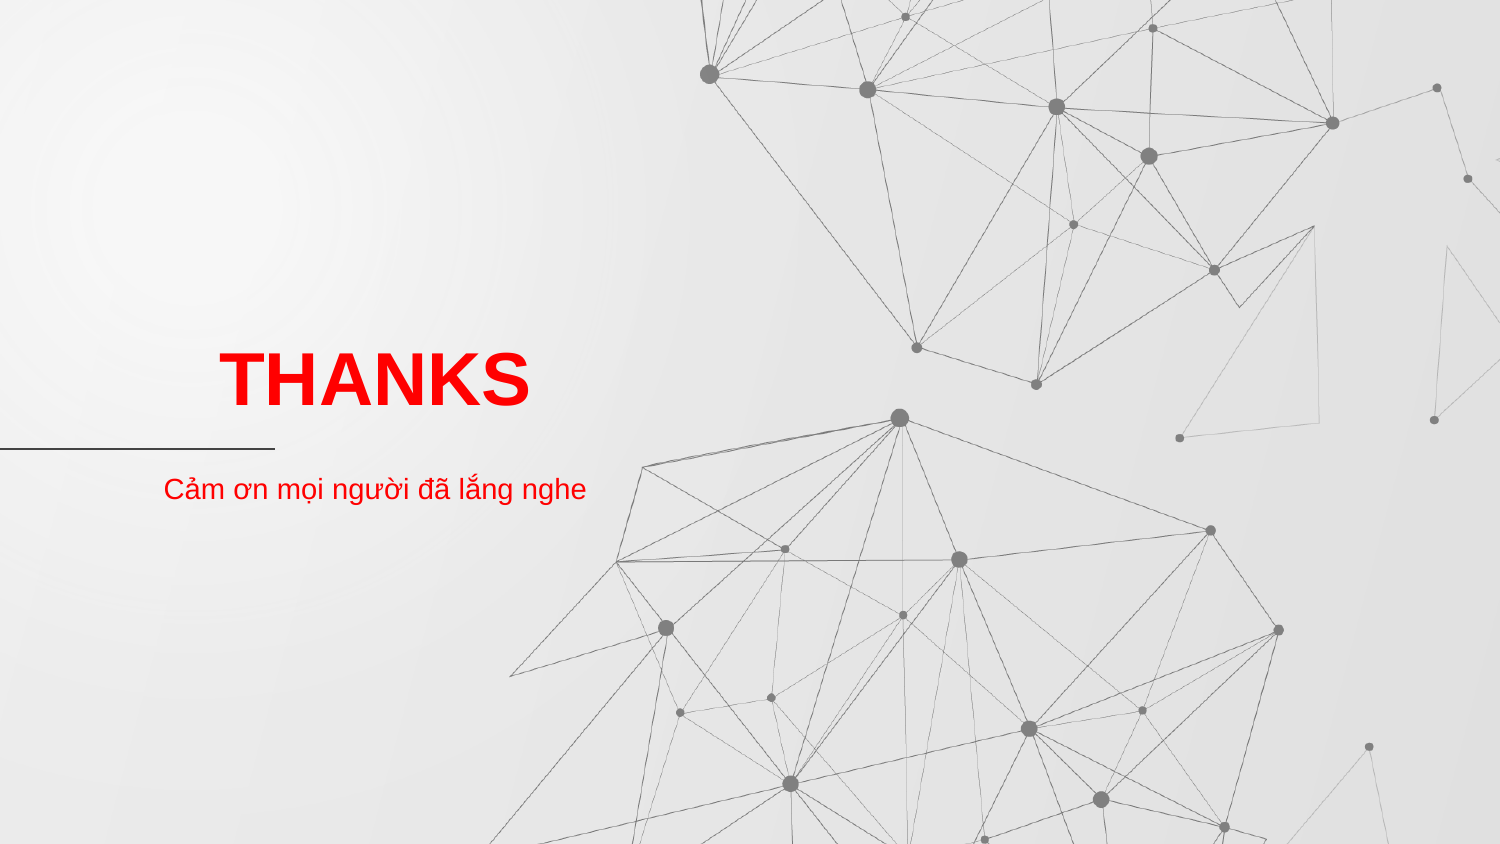

# THANKS
Cảm ơn mọi người đã lắng nghe